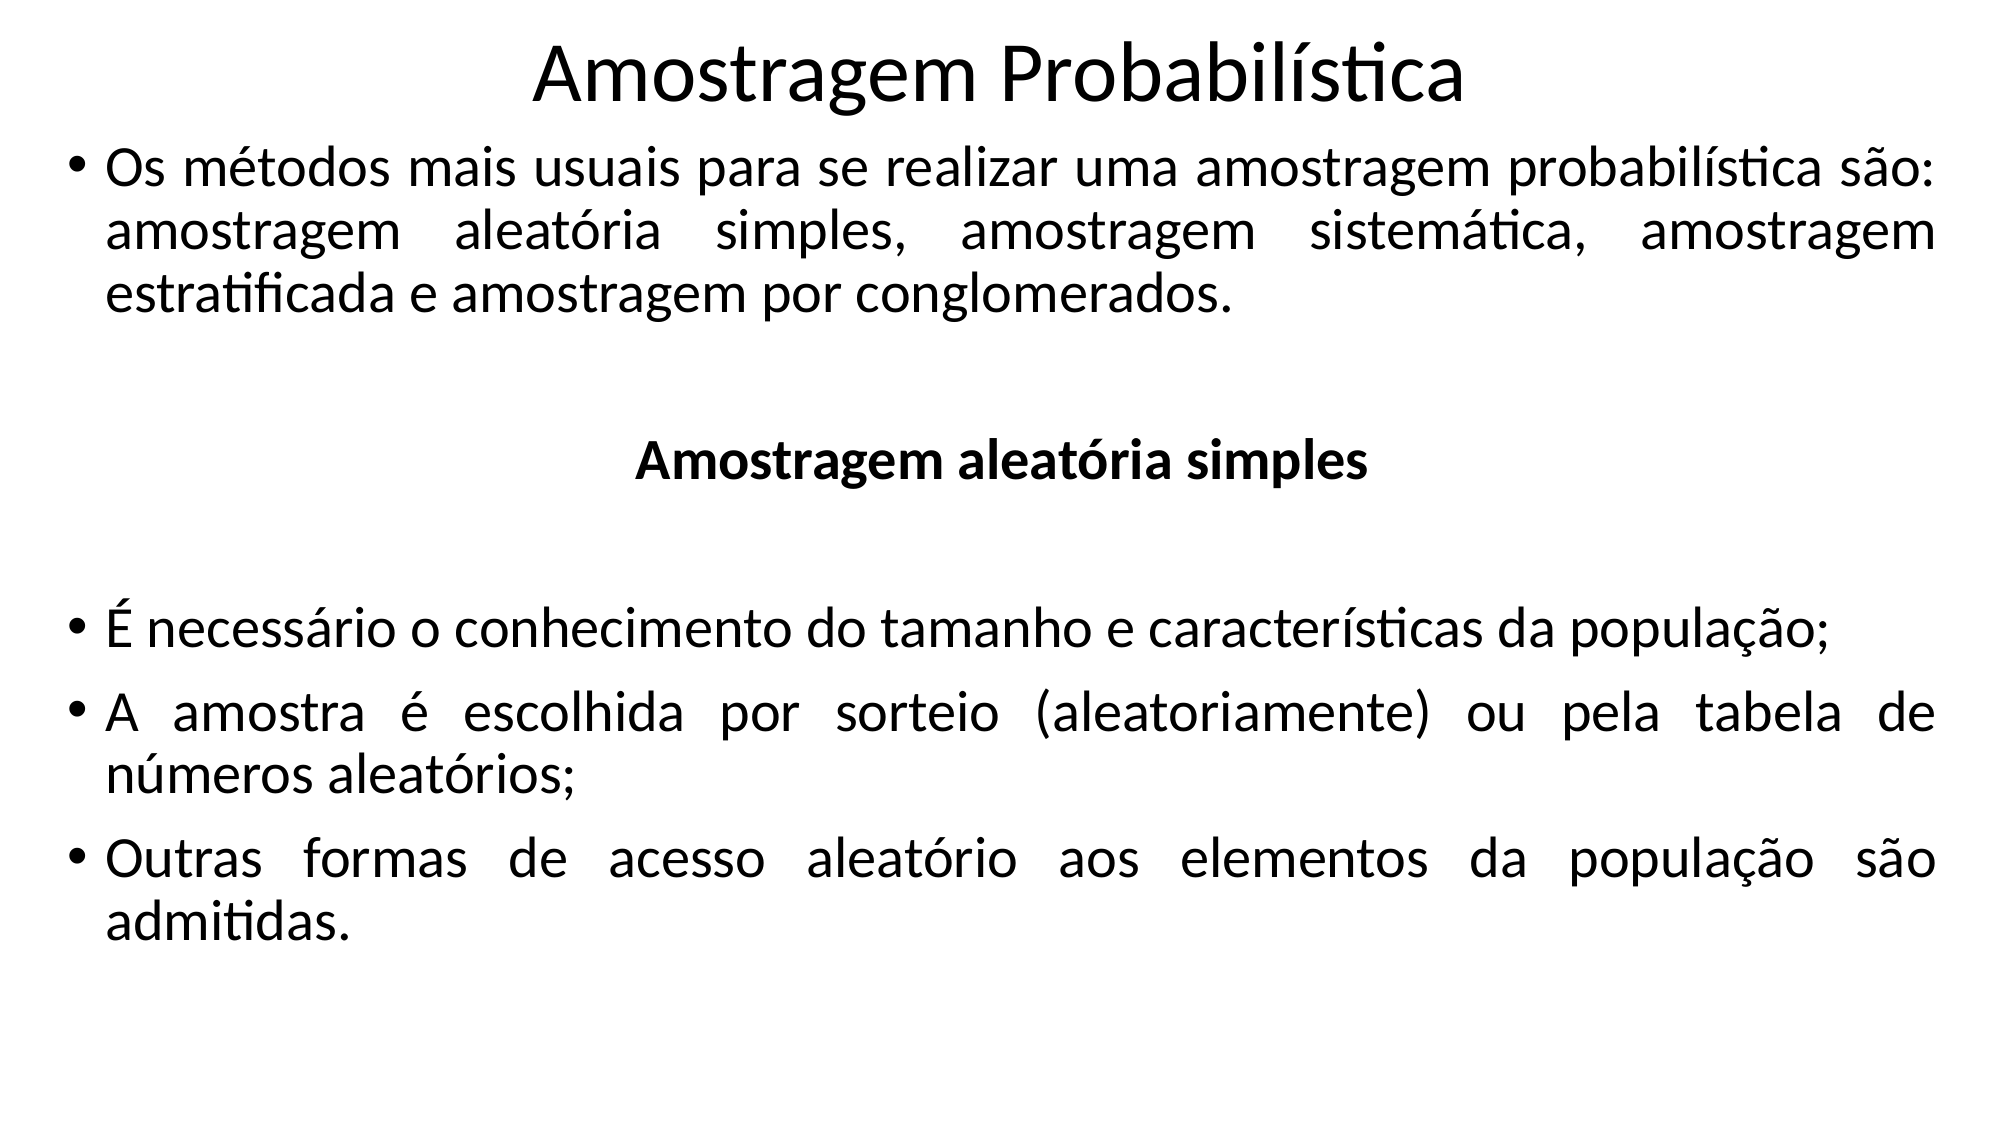

# Amostragem Probabilística
Os métodos mais usuais para se realizar uma amostragem probabilística são: amostragem aleatória simples, amostragem sistemática, amostragem estratificada e amostragem por conglomerados.

Amostragem aleatória simples

É necessário o conhecimento do tamanho e características da população;
A amostra é escolhida por sorteio (aleatoriamente) ou pela tabela de números aleatórios;
Outras formas de acesso aleatório aos elementos da população são admitidas.